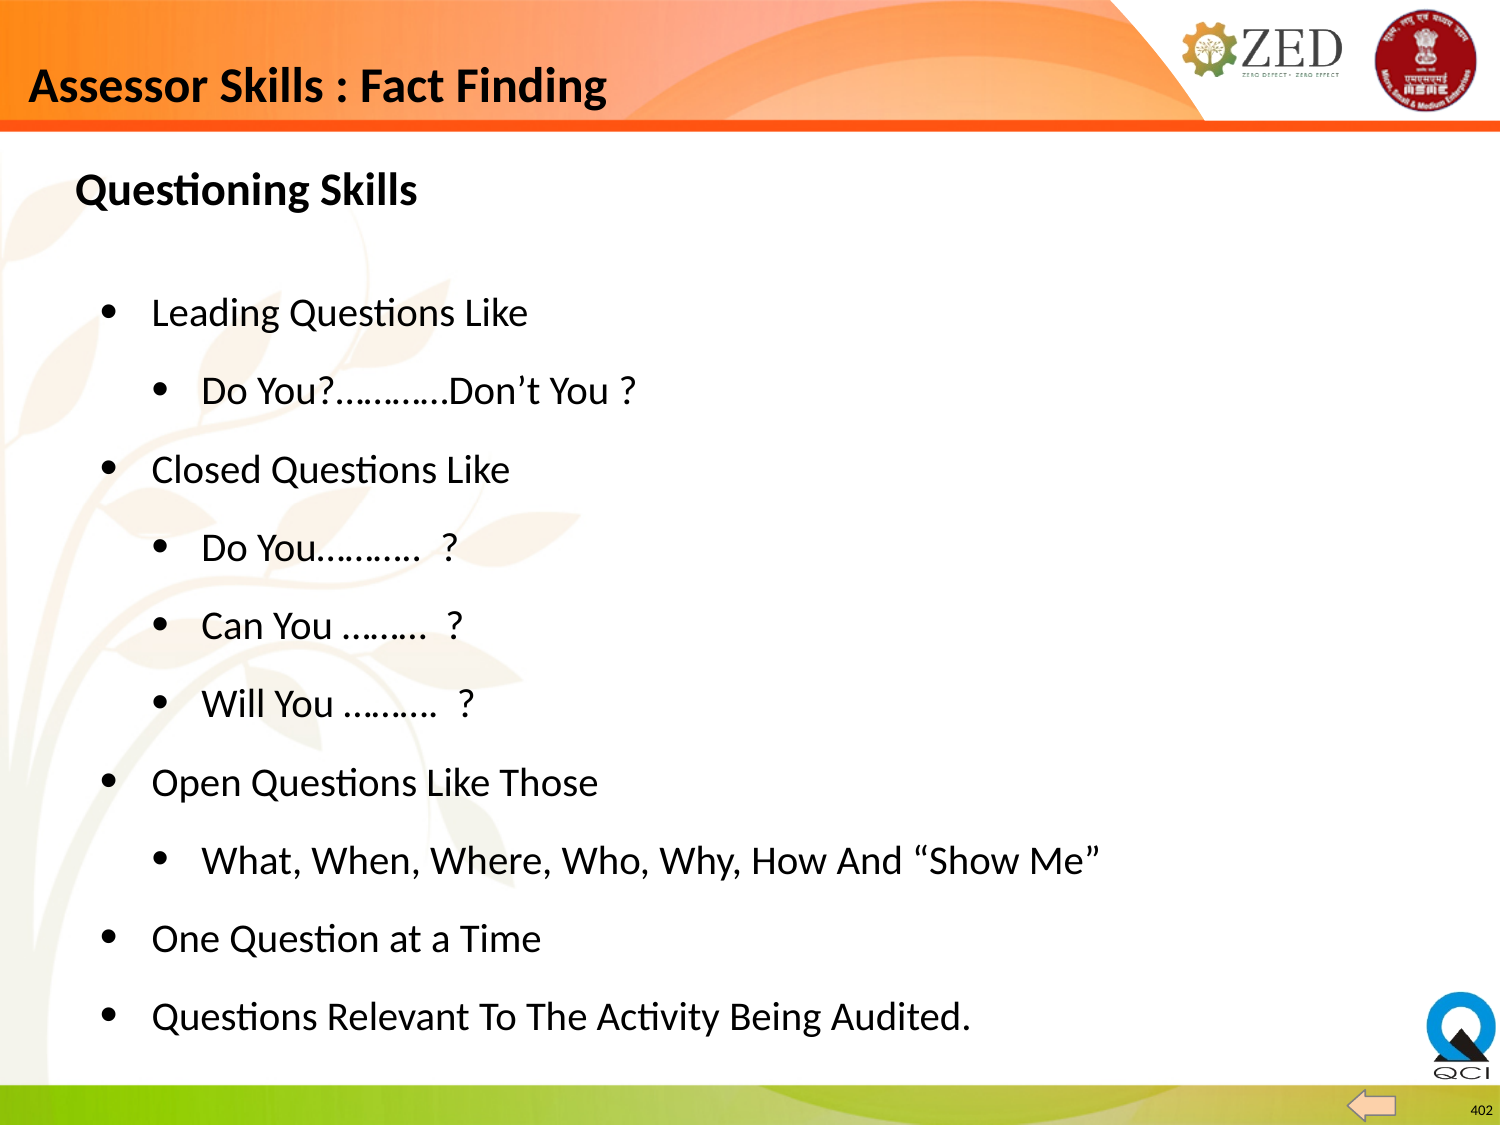

# Assessor Skills : Fact Finding
Questioning Skills

Leading Questions Like
Do You?…………Don’t You ?
Closed Questions Like
Do You………..  ?
Can You ………  ?
Will You ……….  ?
Open Questions Like Those
What, When, Where, Who, Why, How And “Show Me”
One Question at a Time
Questions Relevant To The Activity Being Audited.